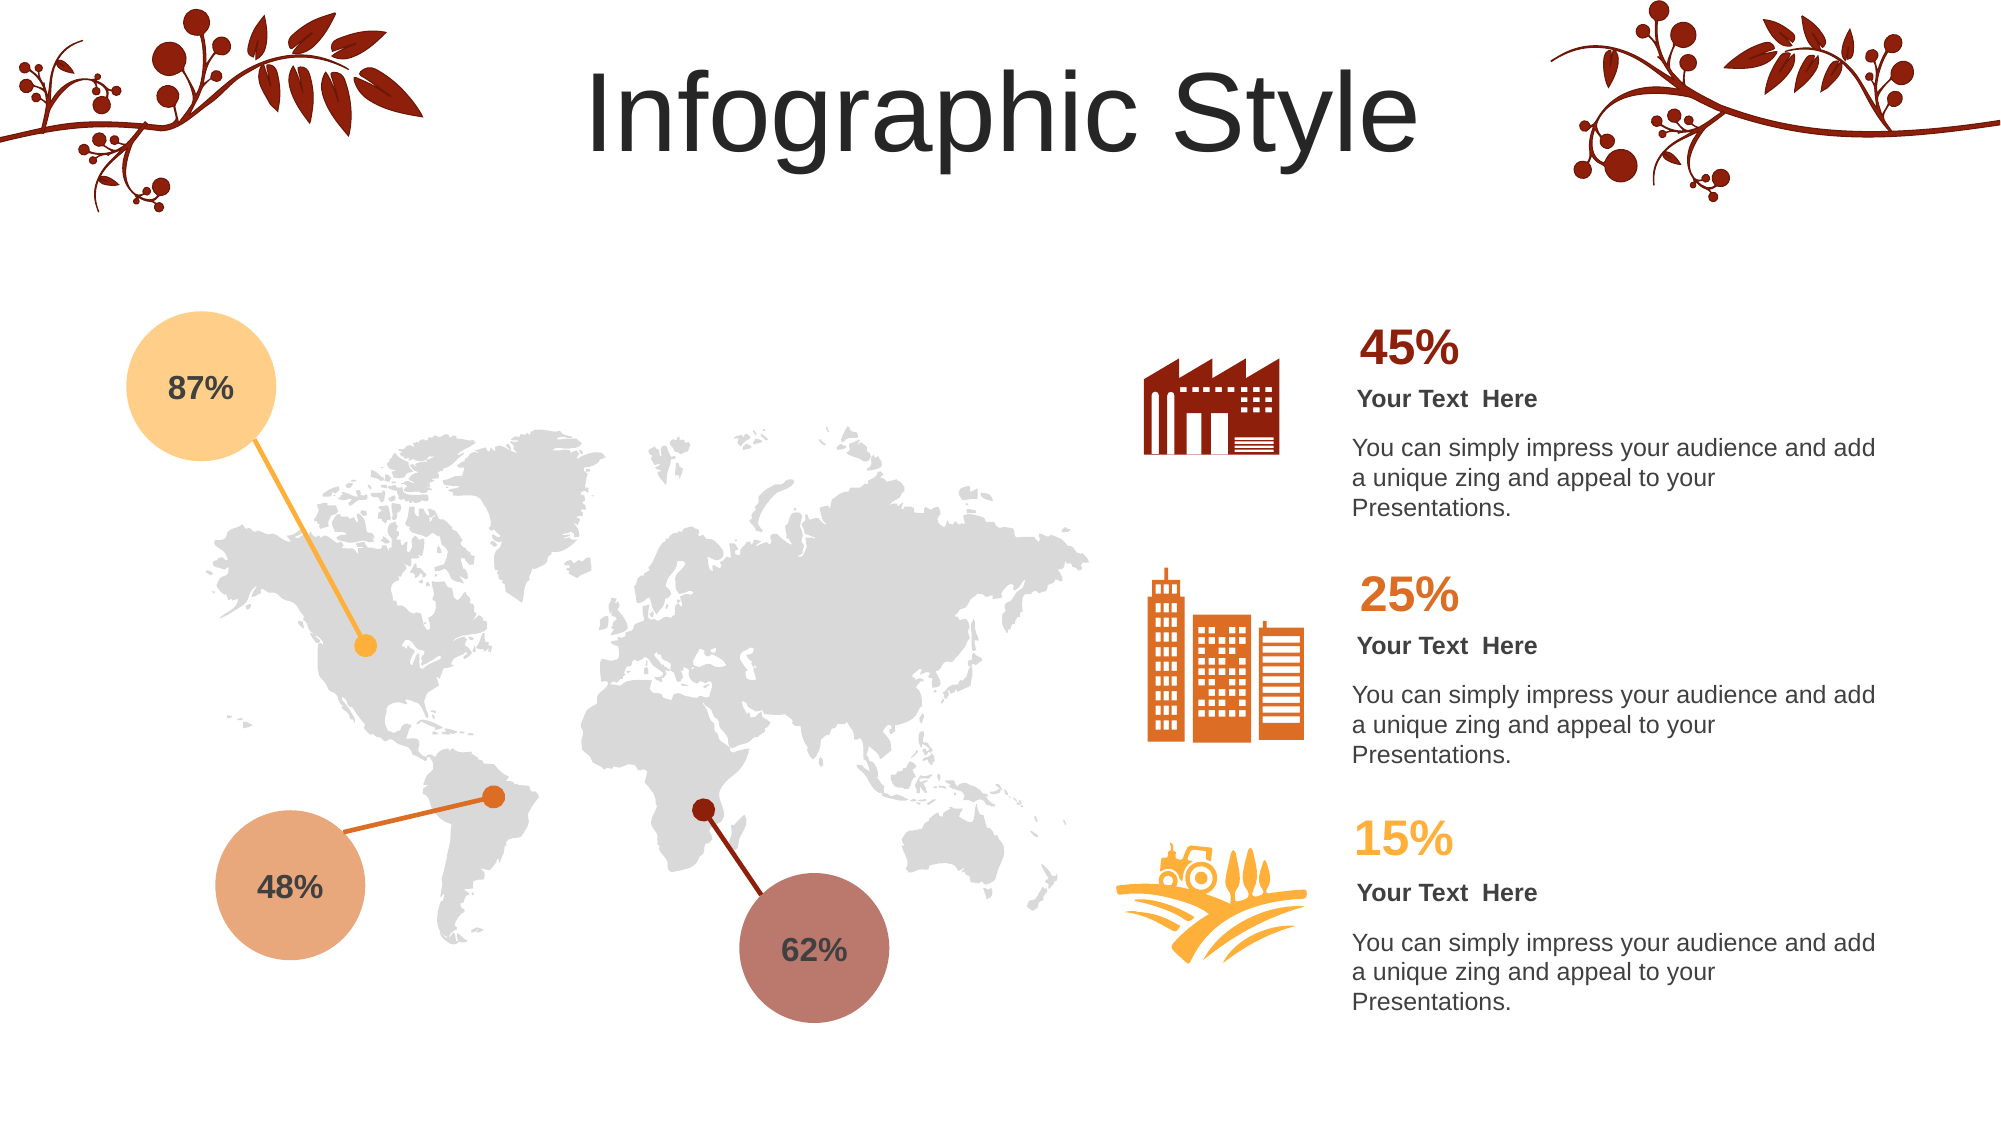

Infographic Style
45%

87%
Your Text  Here
You can simply impress your audience and add a unique zing and appeal to your Presentations.

25%

Your Text  Here
You can simply impress your audience and add a unique zing and appeal to your Presentations.
15%

48%
Your Text  Here
You can simply impress your audience and add a unique zing and appeal to your Presentations.

62%